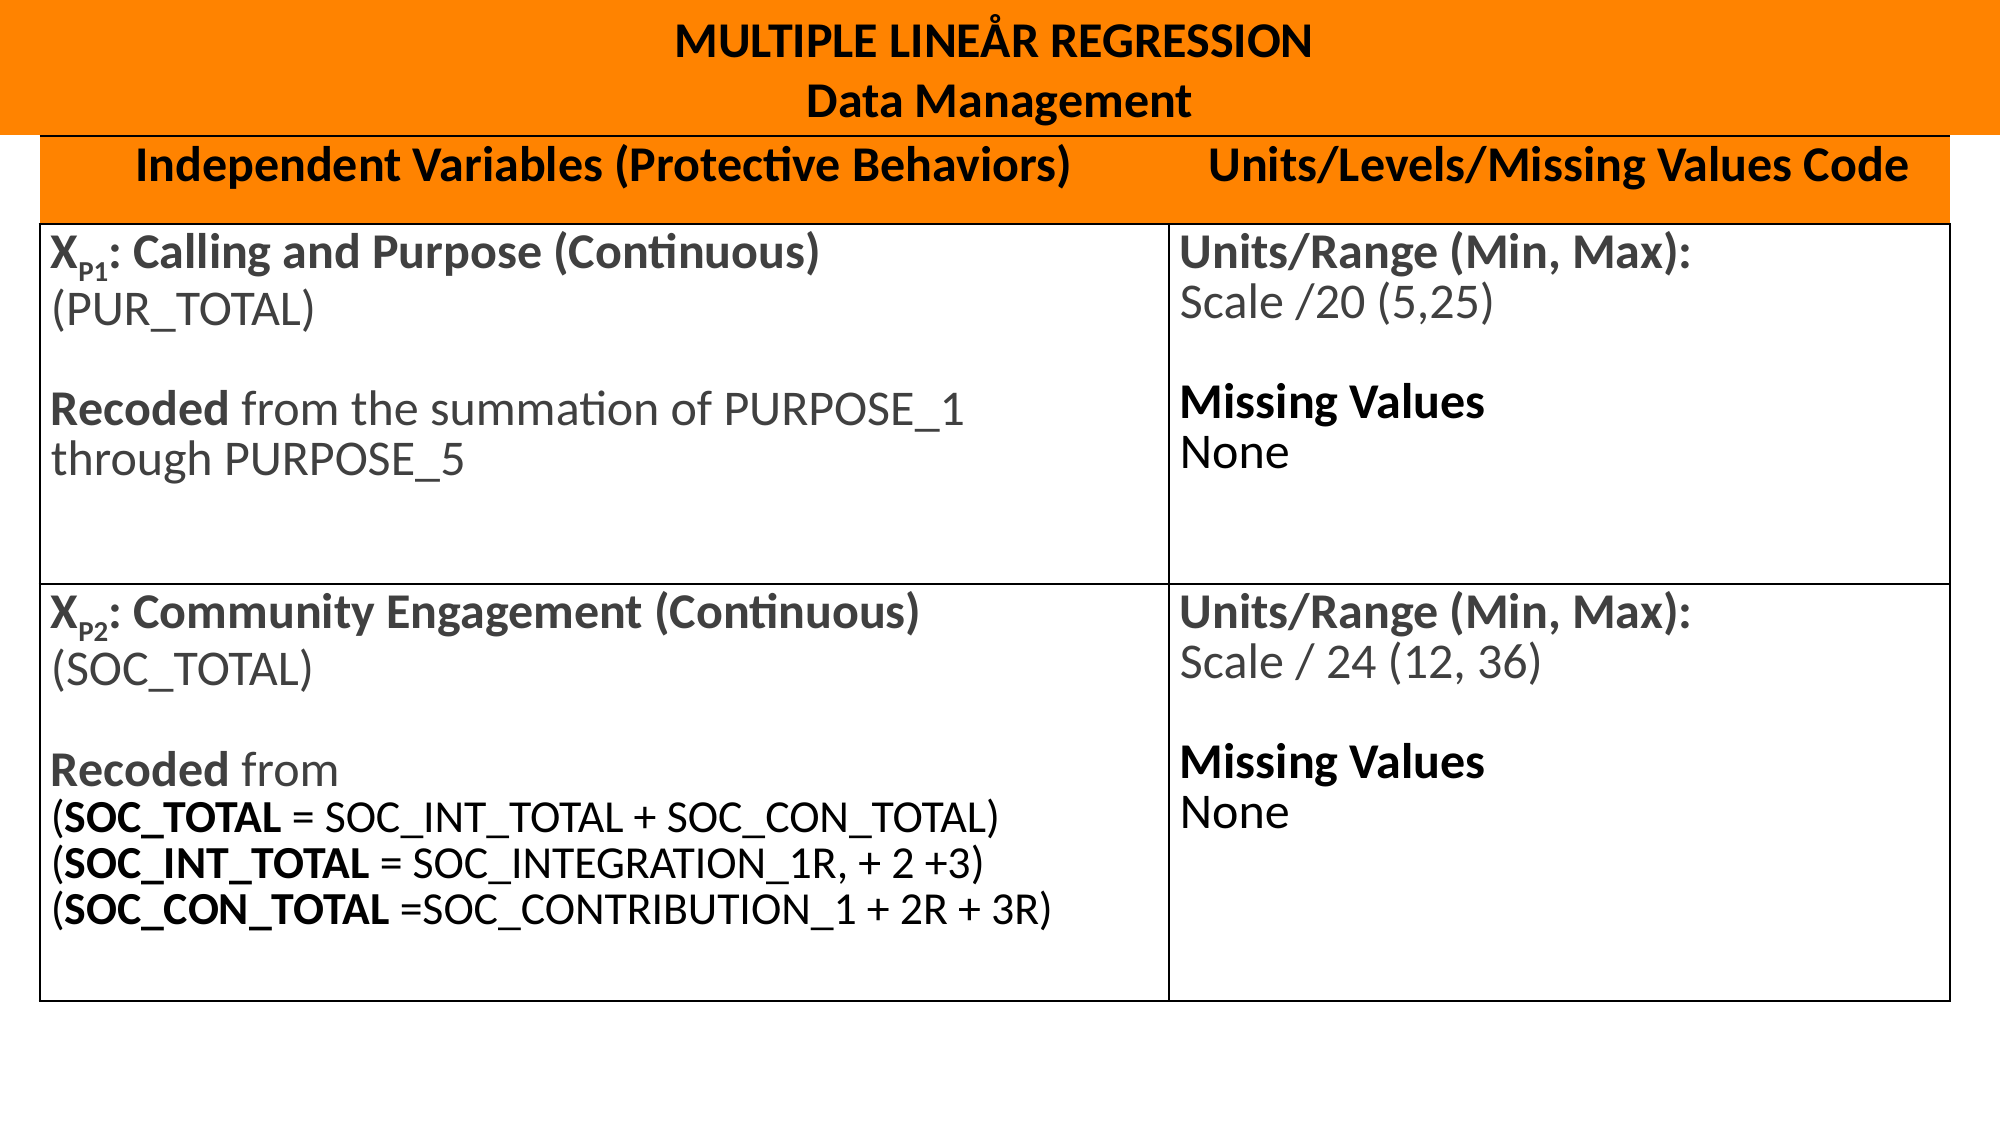

MULTIPLE LINEÅR REGRESSION
Data Management
| Independent Variables (Protective Behaviors) | Units/Levels/Missing Values Code |
| --- | --- |
| XP1: Calling and Purpose (Continuous) (PUR\_TOTAL) Recoded from the summation of PURPOSE\_1 through PURPOSE\_5 | Units/Range (Min, Max):  Scale /20 (5,25) Missing Values None |
| XP2: Community Engagement (Continuous) (SOC\_TOTAL) Recoded from (SOC\_TOTAL = SOC\_INT\_TOTAL + SOC\_CON\_TOTAL) (SOC\_INT\_TOTAL = SOC\_INTEGRATION\_1R, + 2 +3) (SOC\_CON\_TOTAL =SOC\_CONTRIBUTION\_1 + 2R + 3R) | Units/Range (Min, Max):  Scale / 24 (12, 36) Missing Values None |